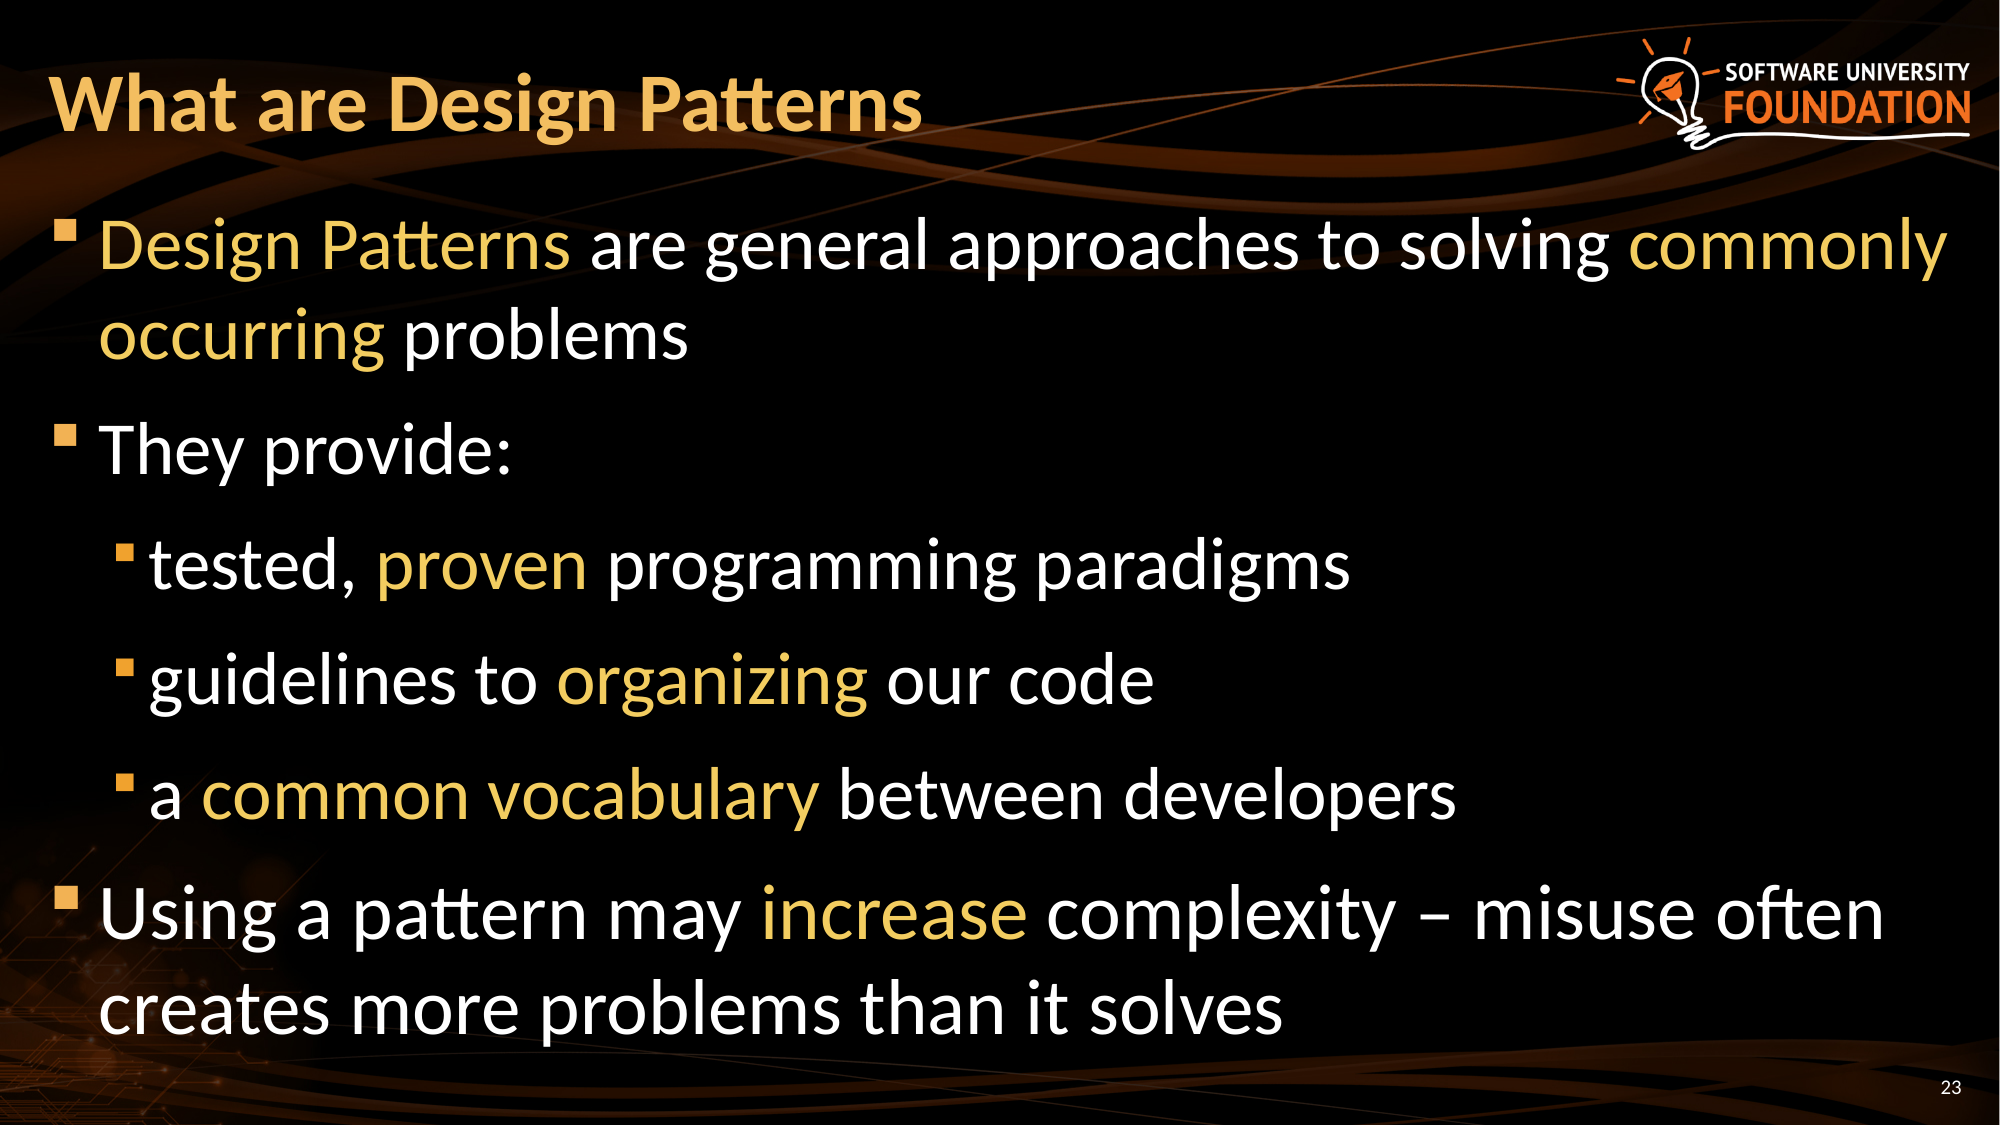

What are Design Patterns
Design Patterns are general approaches to solving commonly occurring problems
They provide:
tested, proven programming paradigms
guidelines to organizing our code
a common vocabulary between developers
Using a pattern may increase complexity – misuse often creates more problems than it solves
23